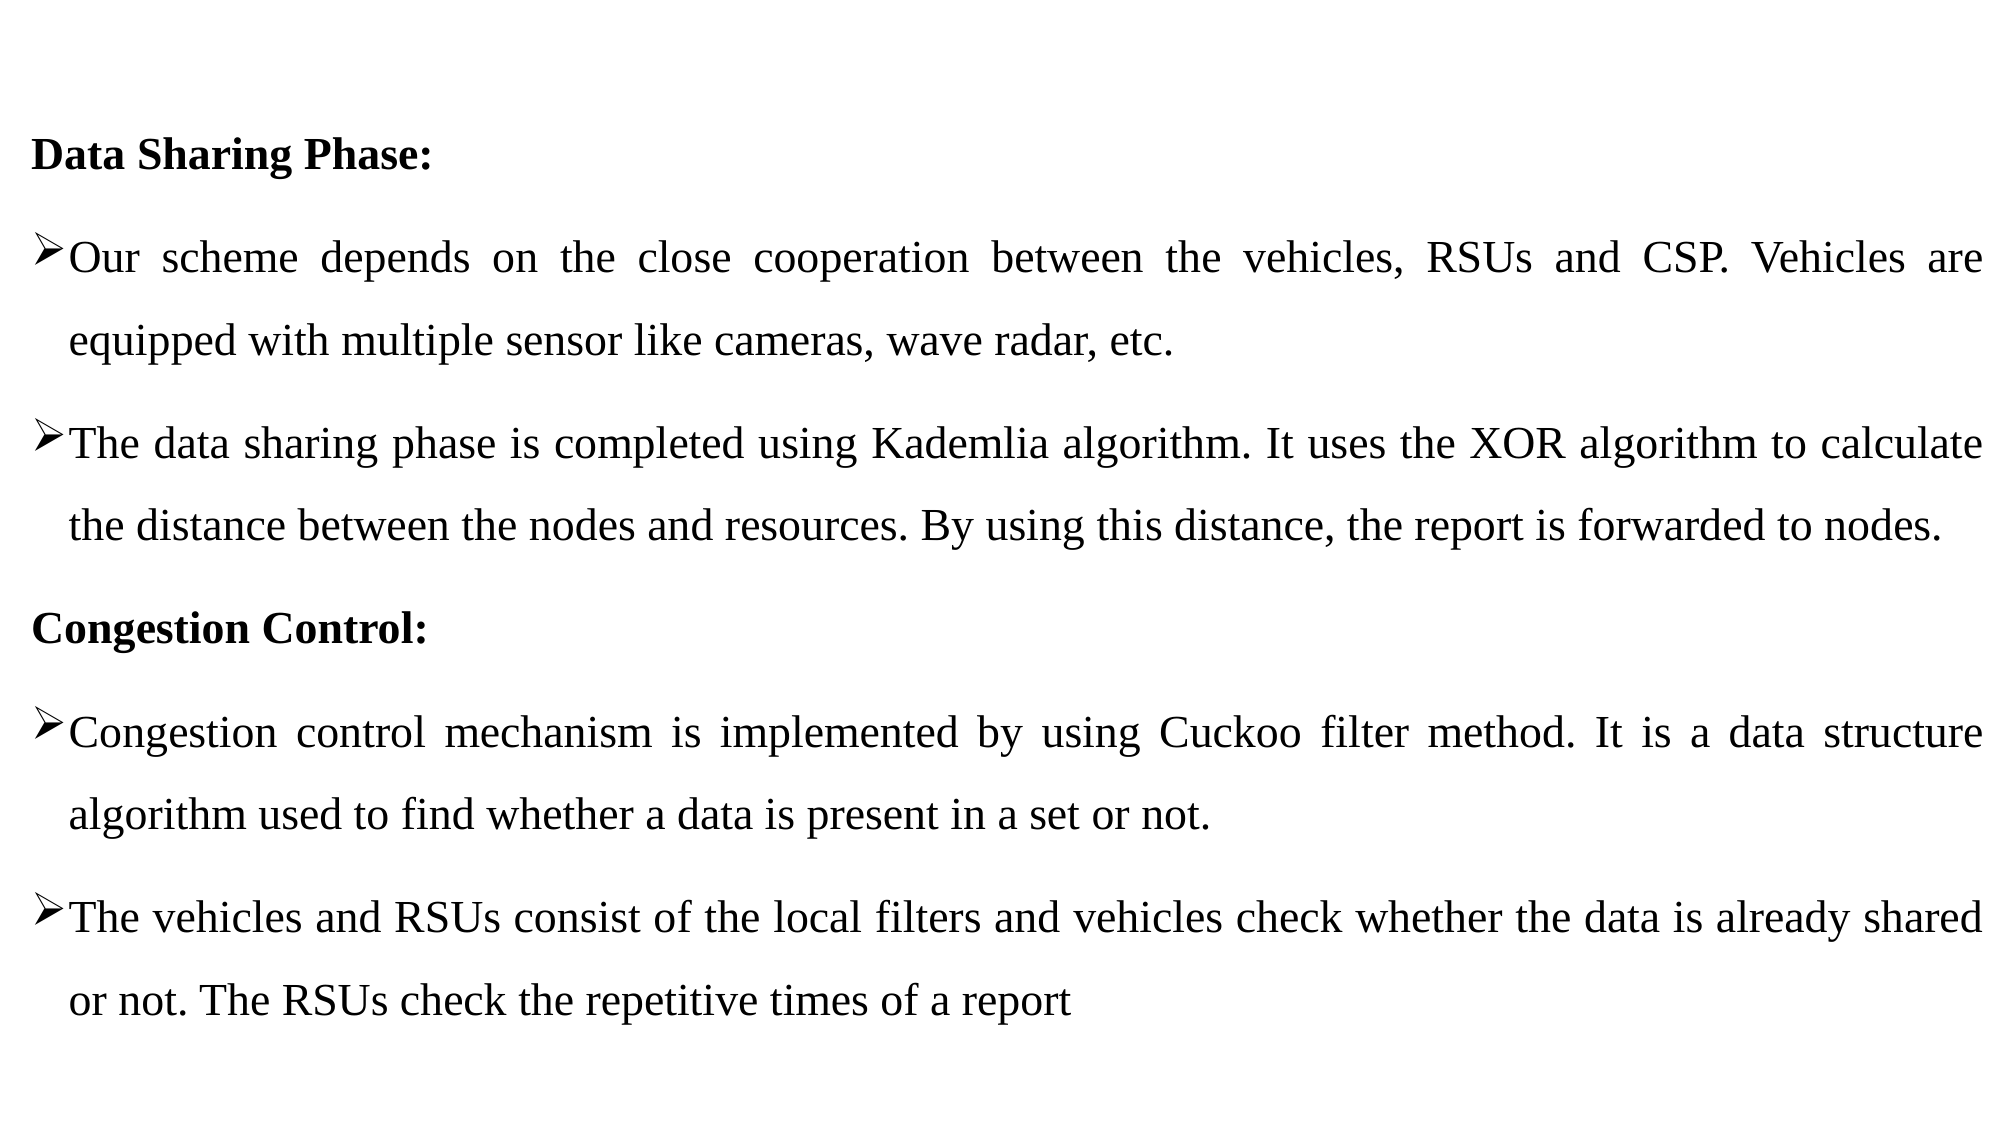

Data Sharing Phase:
Our scheme depends on the close cooperation between the vehicles, RSUs and CSP. Vehicles are equipped with multiple sensor like cameras, wave radar, etc.
The data sharing phase is completed using Kademlia algorithm. It uses the XOR algorithm to calculate the distance between the nodes and resources. By using this distance, the report is forwarded to nodes.
Congestion Control:
Congestion control mechanism is implemented by using Cuckoo filter method. It is a data structure algorithm used to find whether a data is present in a set or not.
The vehicles and RSUs consist of the local filters and vehicles check whether the data is already shared or not. The RSUs check the repetitive times of a report